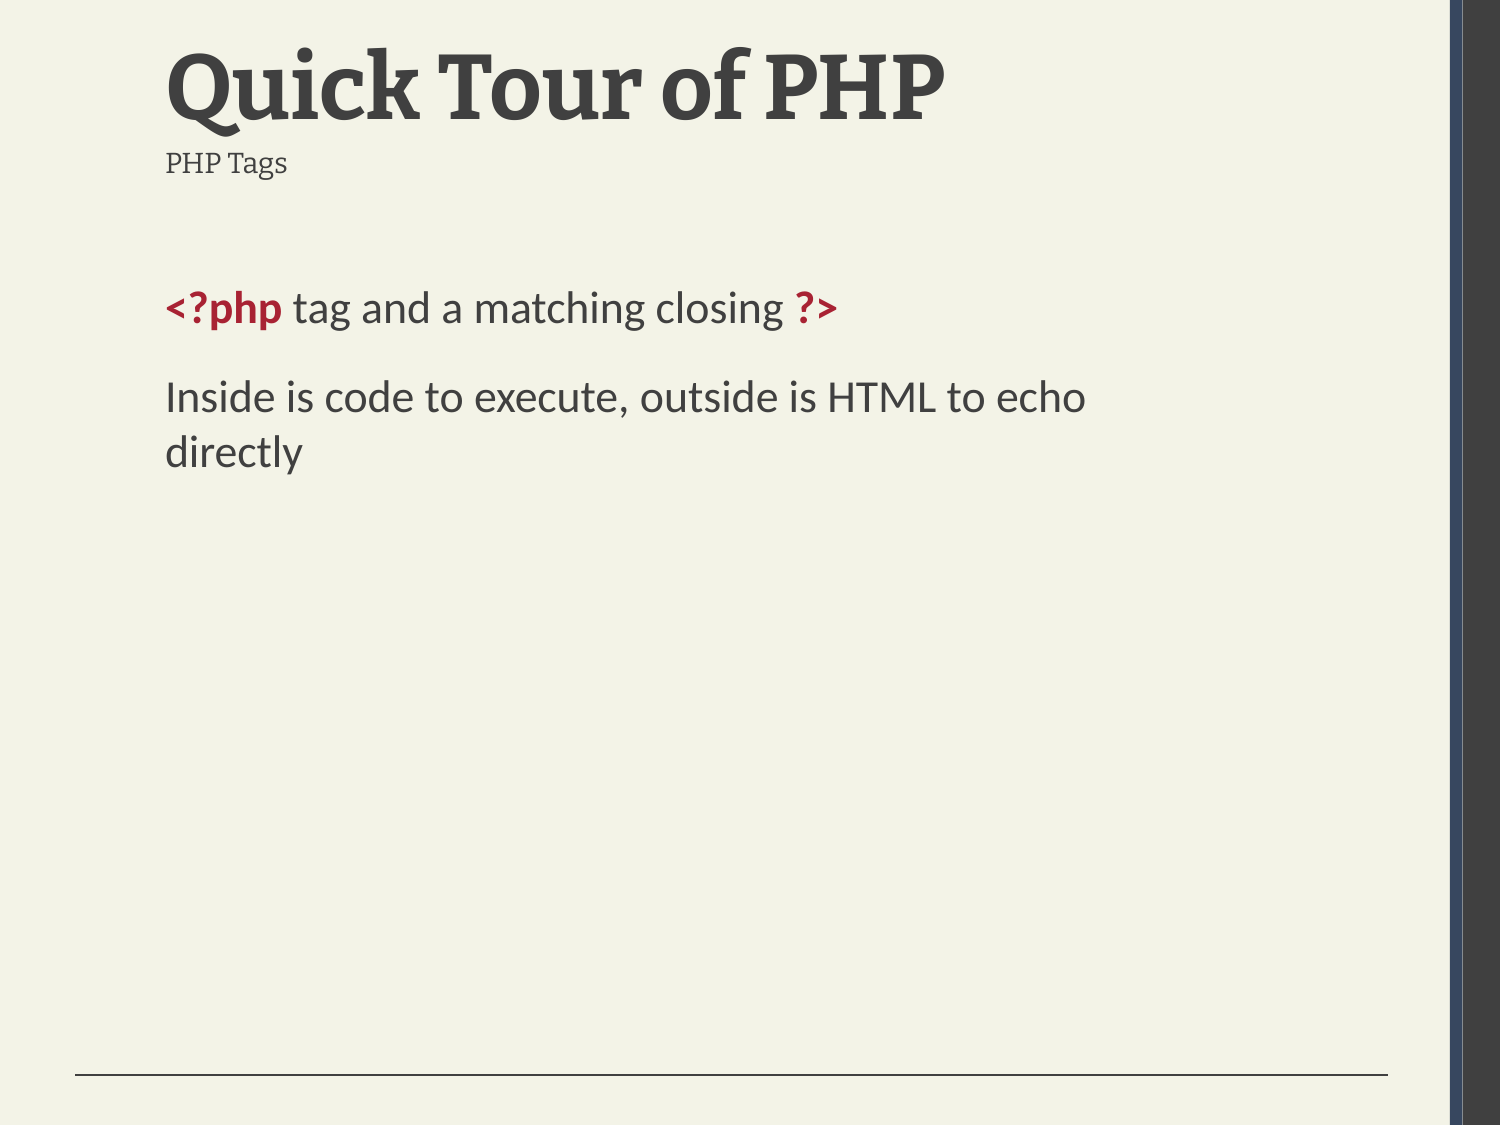

# Quick Tour of PHP
PHP Tags
<?php tag and a matching closing ?>
Inside is code to execute, outside is HTML to echo directly